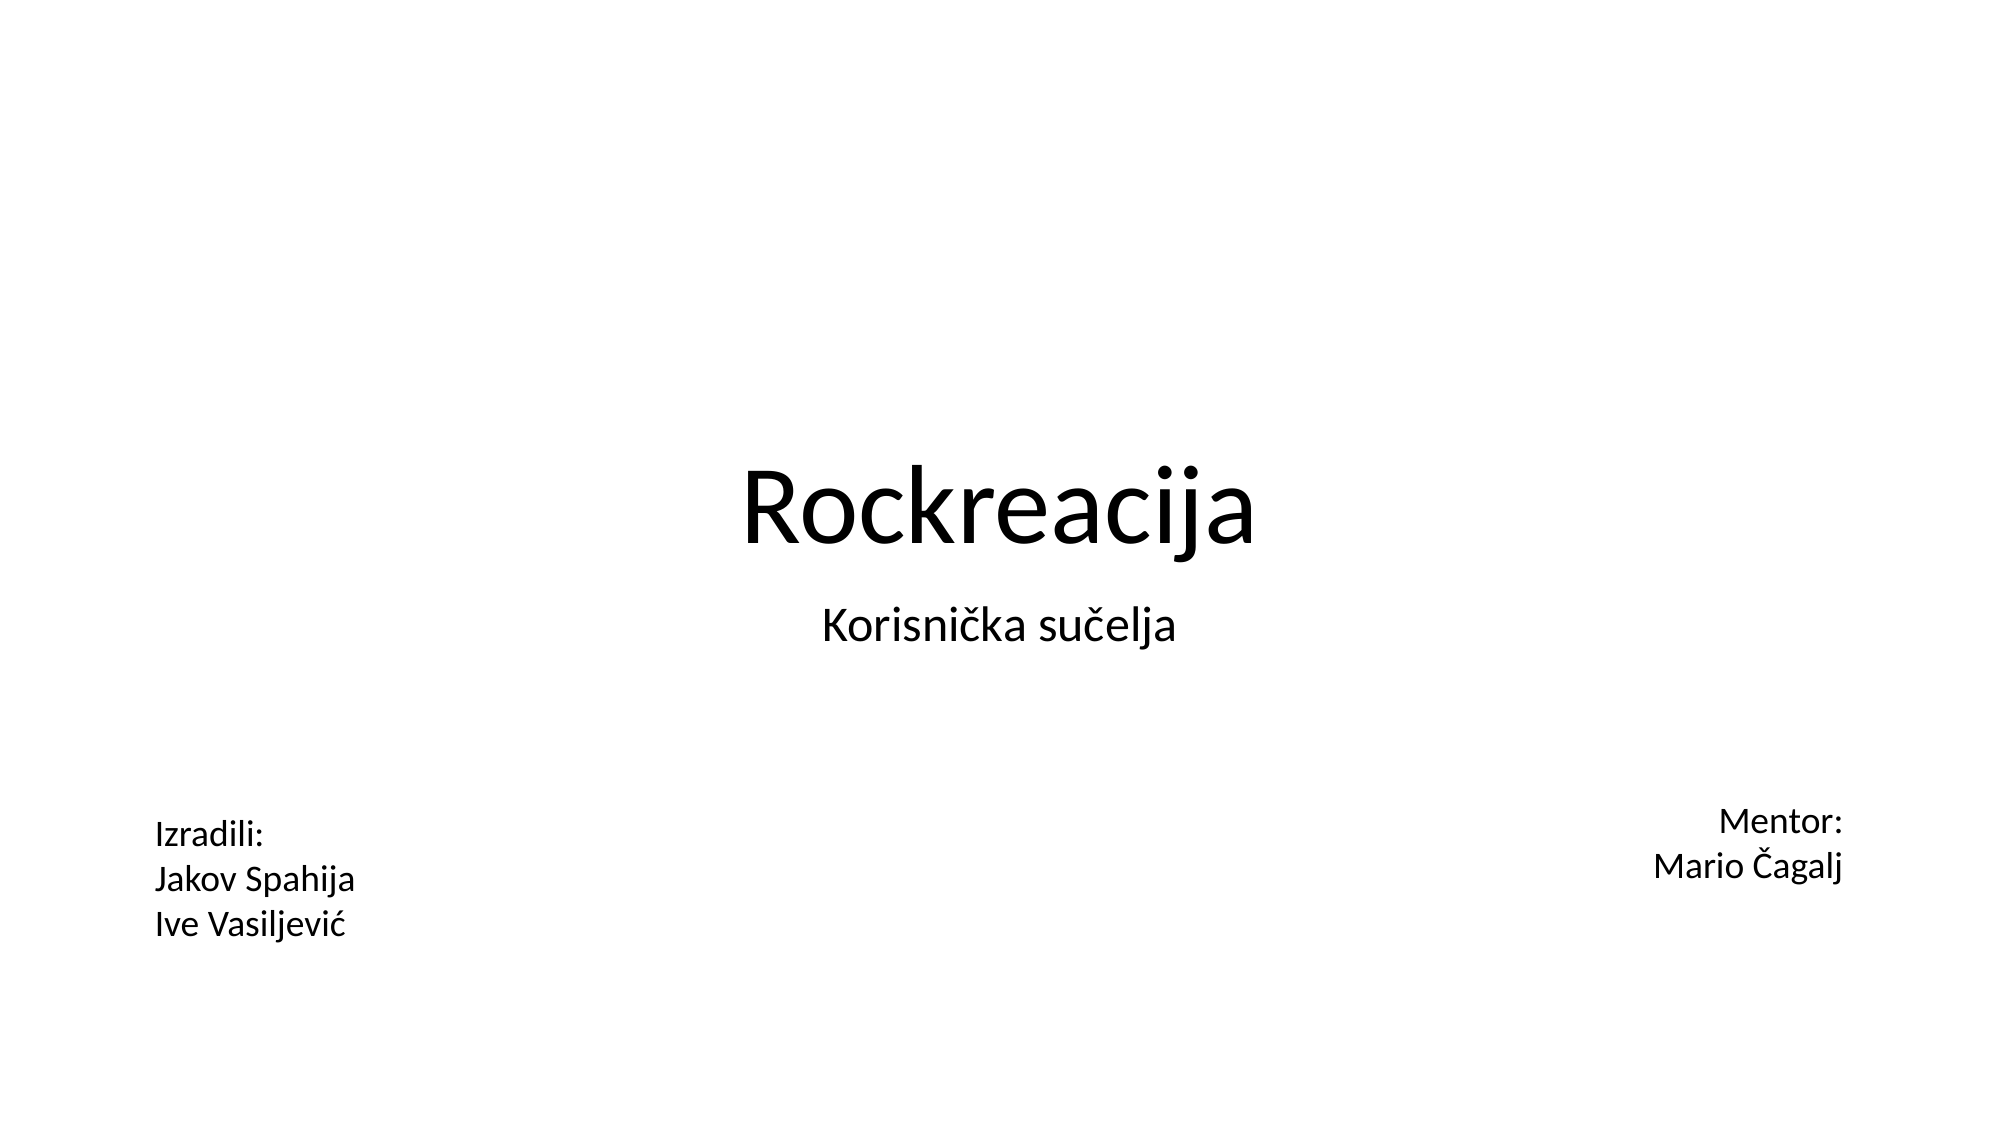

# Rockreacija
Korisnička sučelja
Mentor:
Mario Čagalj
Izradili:
Jakov Spahija
Ive Vasiljević